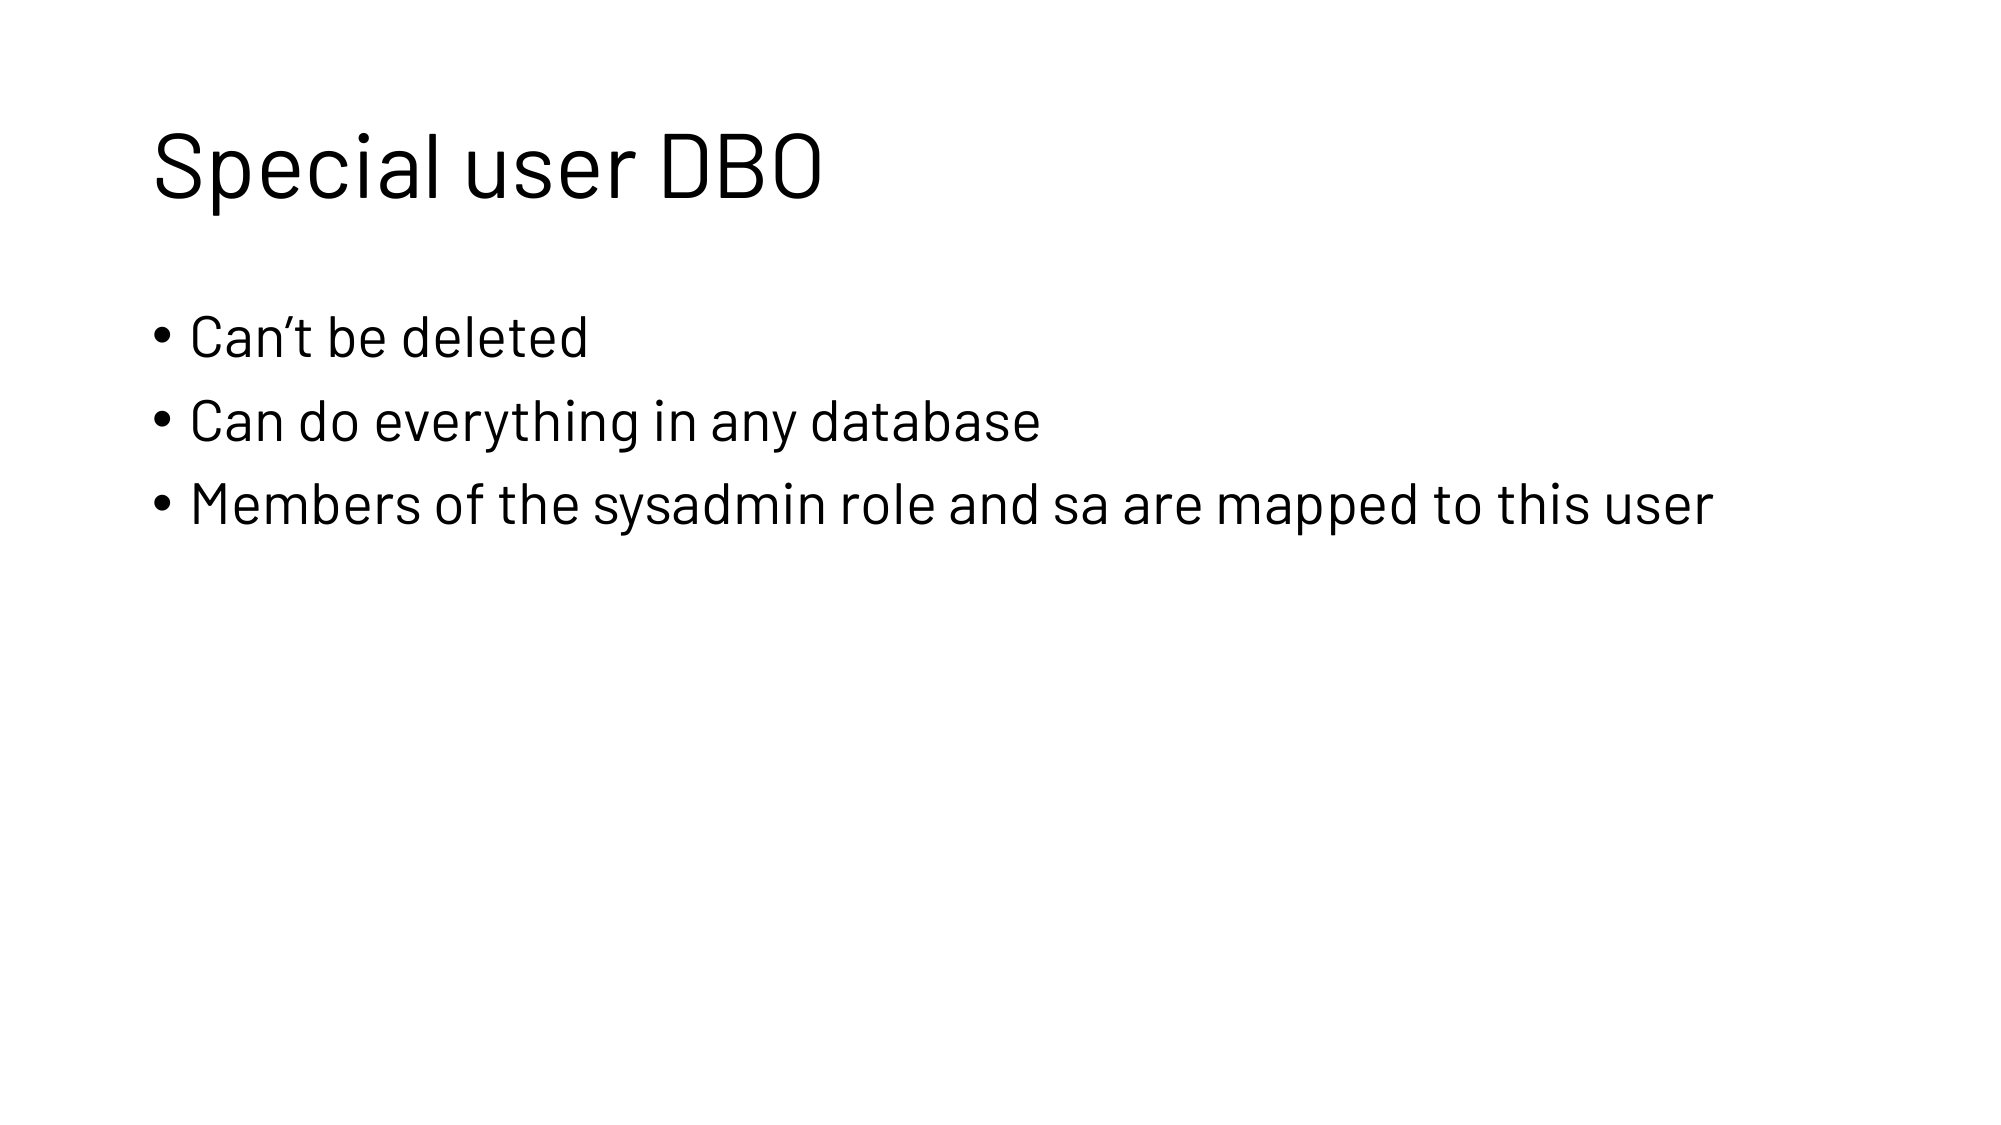

# Special user DBO
Can’t be deleted
Can do everything in any database
Members of the sysadmin role and sa are mapped to this user